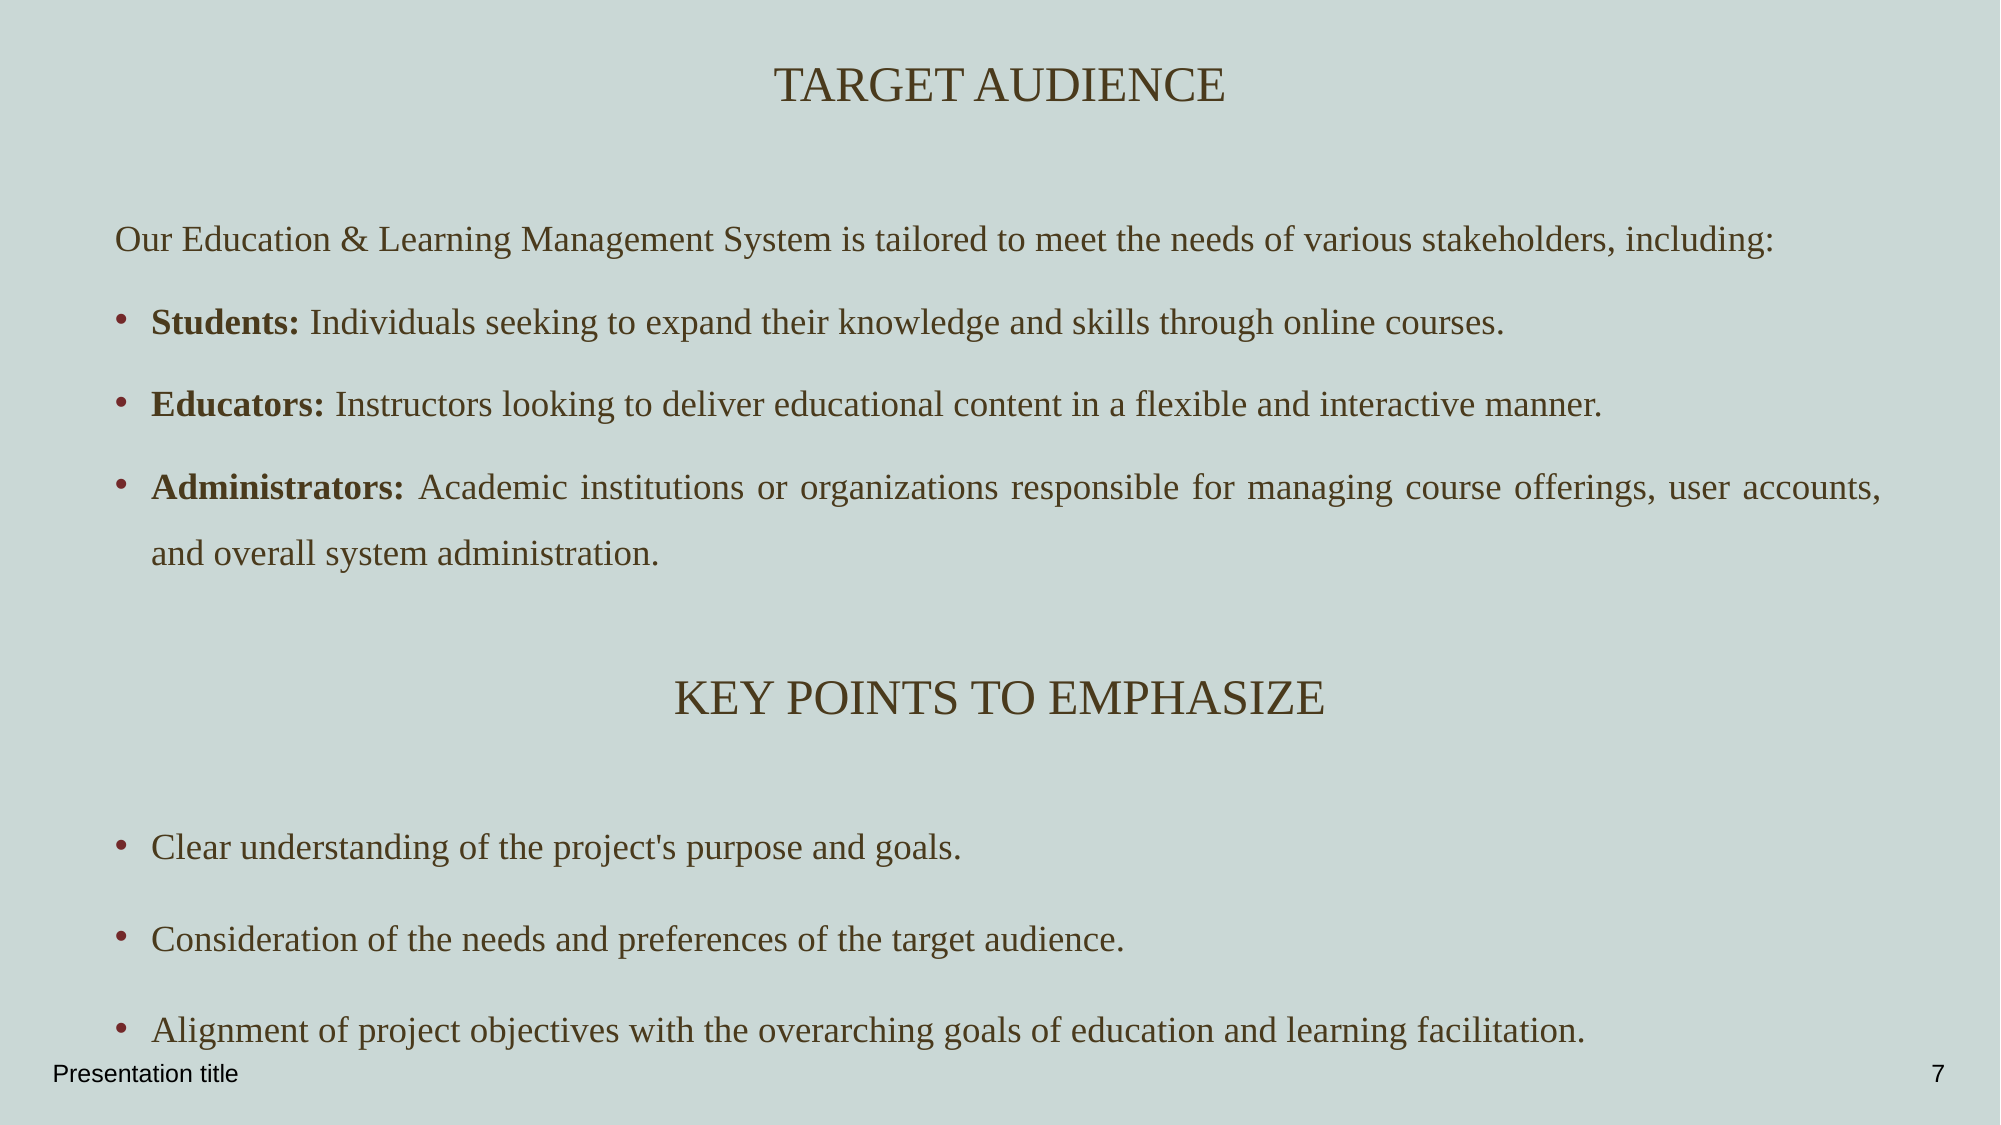

TARGET AUDIENCE

Our Education & Learning Management System is tailored to meet the needs of various stakeholders, including:
Students: Individuals seeking to expand their knowledge and skills through online courses.
Educators: Instructors looking to deliver educational content in a flexible and interactive manner.
Administrators: Academic institutions or organizations responsible for managing course offerings, user accounts, and overall system administration.

KEY POINTS TO EMPHASIZE

Clear understanding of the project's purpose and goals.
Consideration of the needs and preferences of the target audience.
Alignment of project objectives with the overarching goals of education and learning facilitation.

Presentation title
7